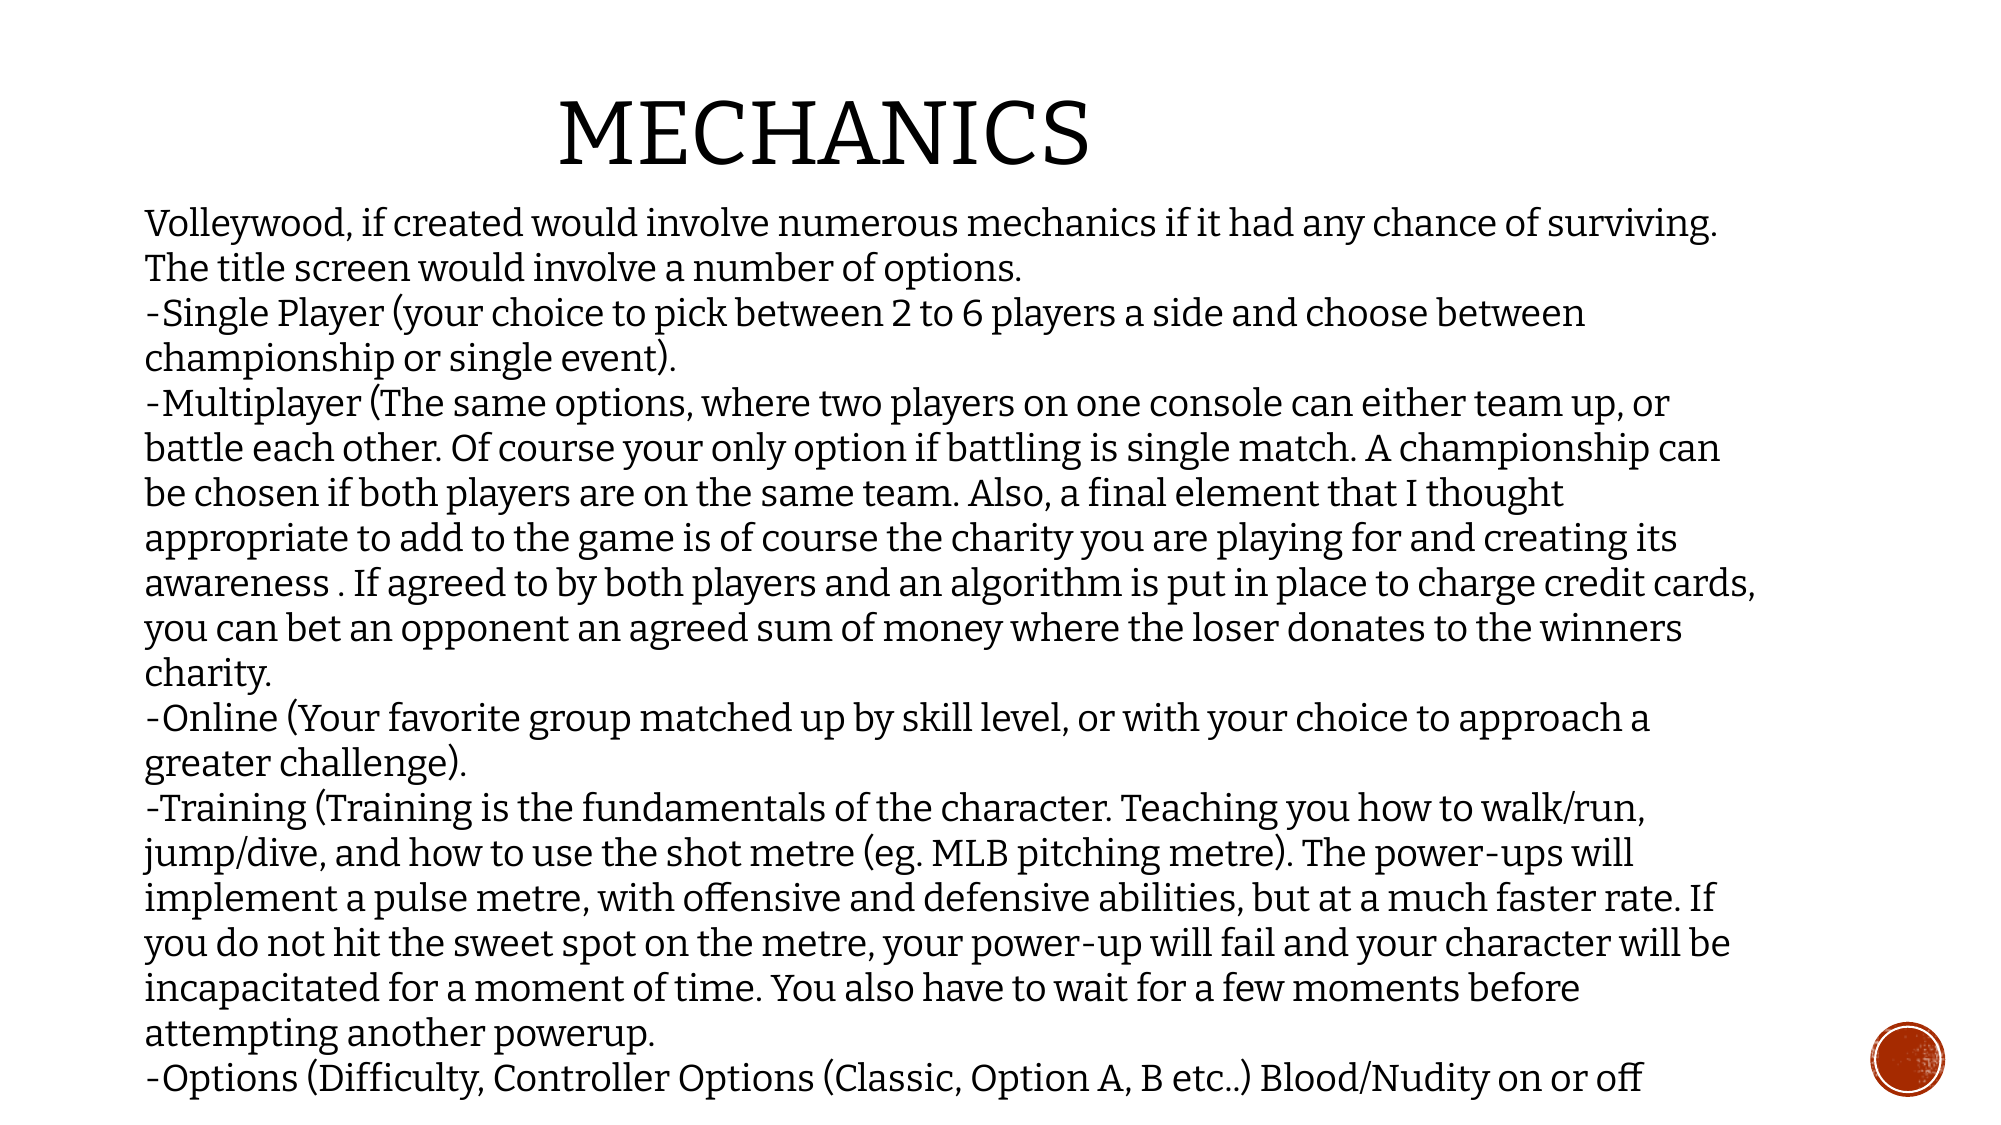

# Mechanics
Volleywood, if created would involve numerous mechanics if it had any chance of surviving.
The title screen would involve a number of options.
-Single Player (your choice to pick between 2 to 6 players a side and choose between championship or single event).
-Multiplayer (The same options, where two players on one console can either team up, or battle each other. Of course your only option if battling is single match. A championship can be chosen if both players are on the same team. Also, a final element that I thought appropriate to add to the game is of course the charity you are playing for and creating its awareness . If agreed to by both players and an algorithm is put in place to charge credit cards, you can bet an opponent an agreed sum of money where the loser donates to the winners charity.
-Online (Your favorite group matched up by skill level, or with your choice to approach a greater challenge).
-Training (Training is the fundamentals of the character. Teaching you how to walk/run, jump/dive, and how to use the shot metre (eg. MLB pitching metre). The power-ups will implement a pulse metre, with offensive and defensive abilities, but at a much faster rate. If you do not hit the sweet spot on the metre, your power-up will fail and your character will be incapacitated for a moment of time. You also have to wait for a few moments before attempting another powerup.
-Options (Difficulty, Controller Options (Classic, Option A, B etc..) Blood/Nudity on or off